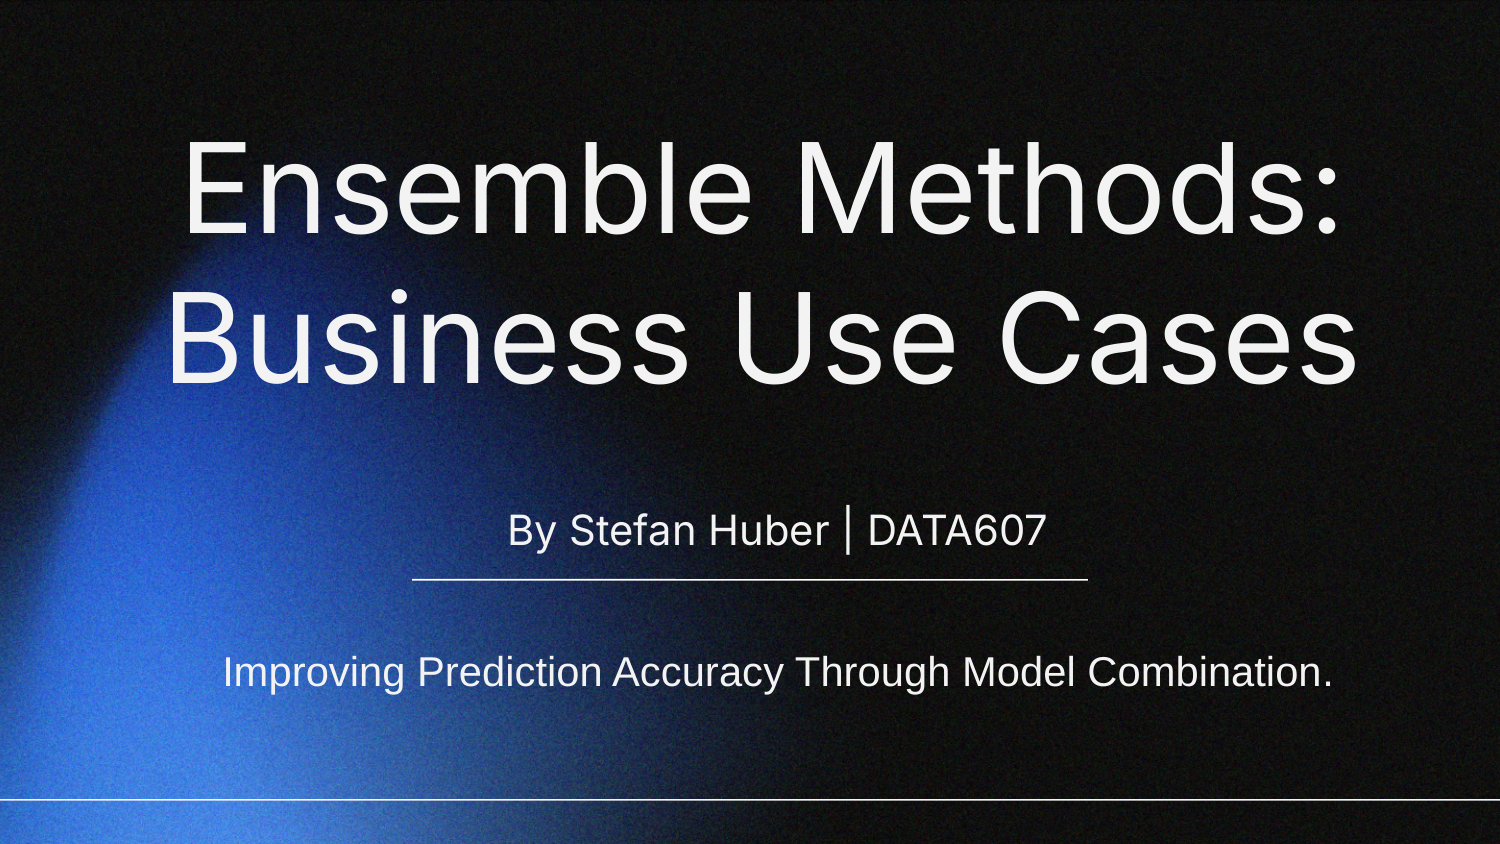

Ensemble Methods: Business Use Cases
# By Stefan Huber | DATA607

Improving Prediction Accuracy Through Model Combination.